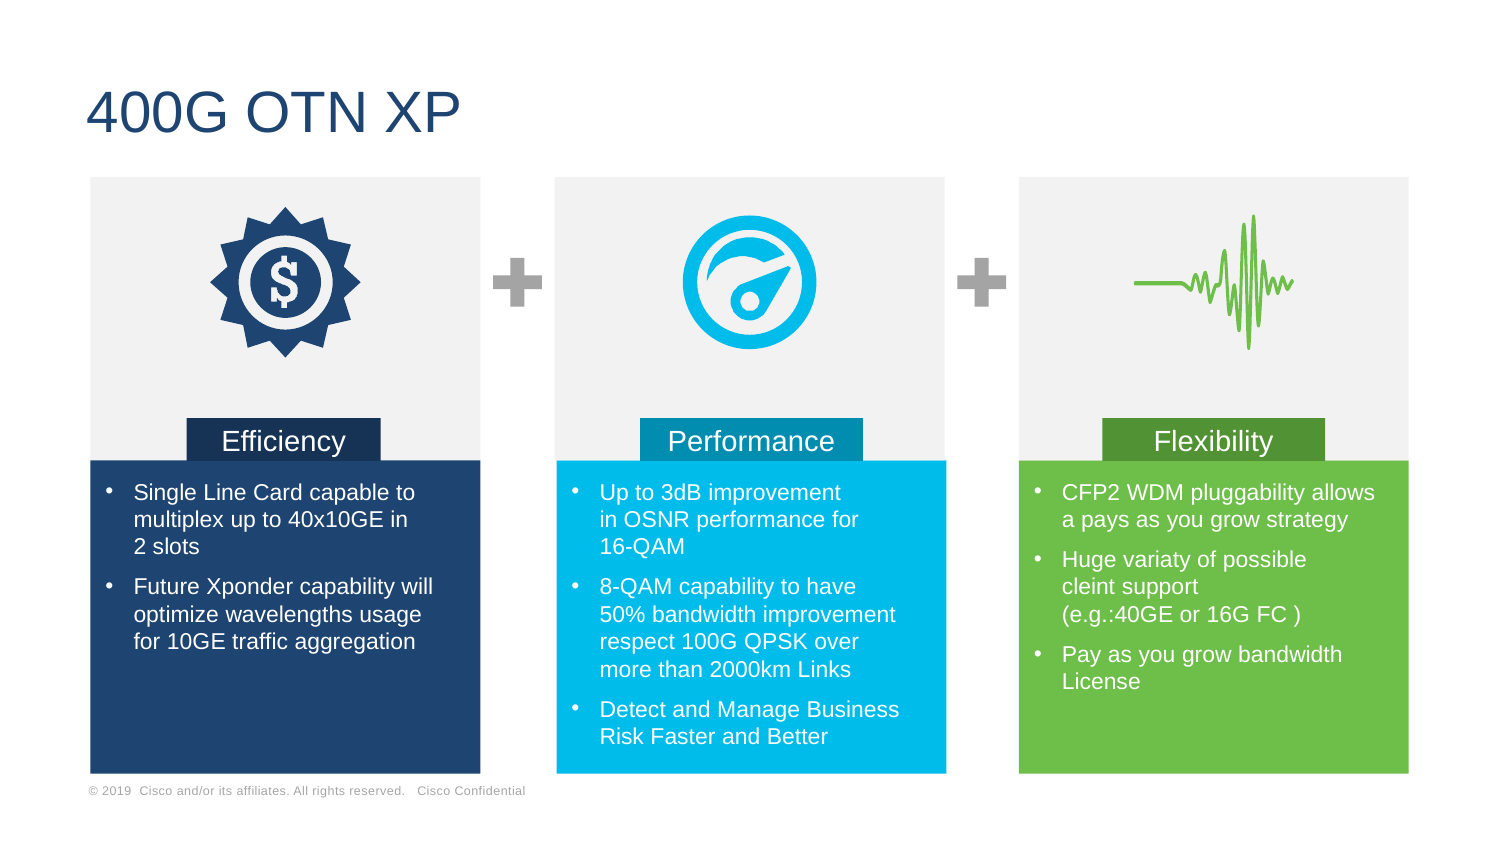

# 400G OTN XP

Efficiency
Performance
Flexibility

Single Line Card capable to multiplex up to 40x10GE in
2 slots
Future Xponder capability will optimize wavelengths usage
for 10GE traffic aggregation
Up to 3dB improvement
in OSNR performance for
16-QAM
8-QAM capability to have
50% bandwidth improvement respect 100G QPSK over
more than 2000km Links
Detect and Manage Business Risk Faster and Better
CFP2 WDM pluggability allows a pays as you grow strategy
Huge variaty of possible
cleint support
(e.g.:40GE or 16G FC )
Pay as you grow bandwidth License